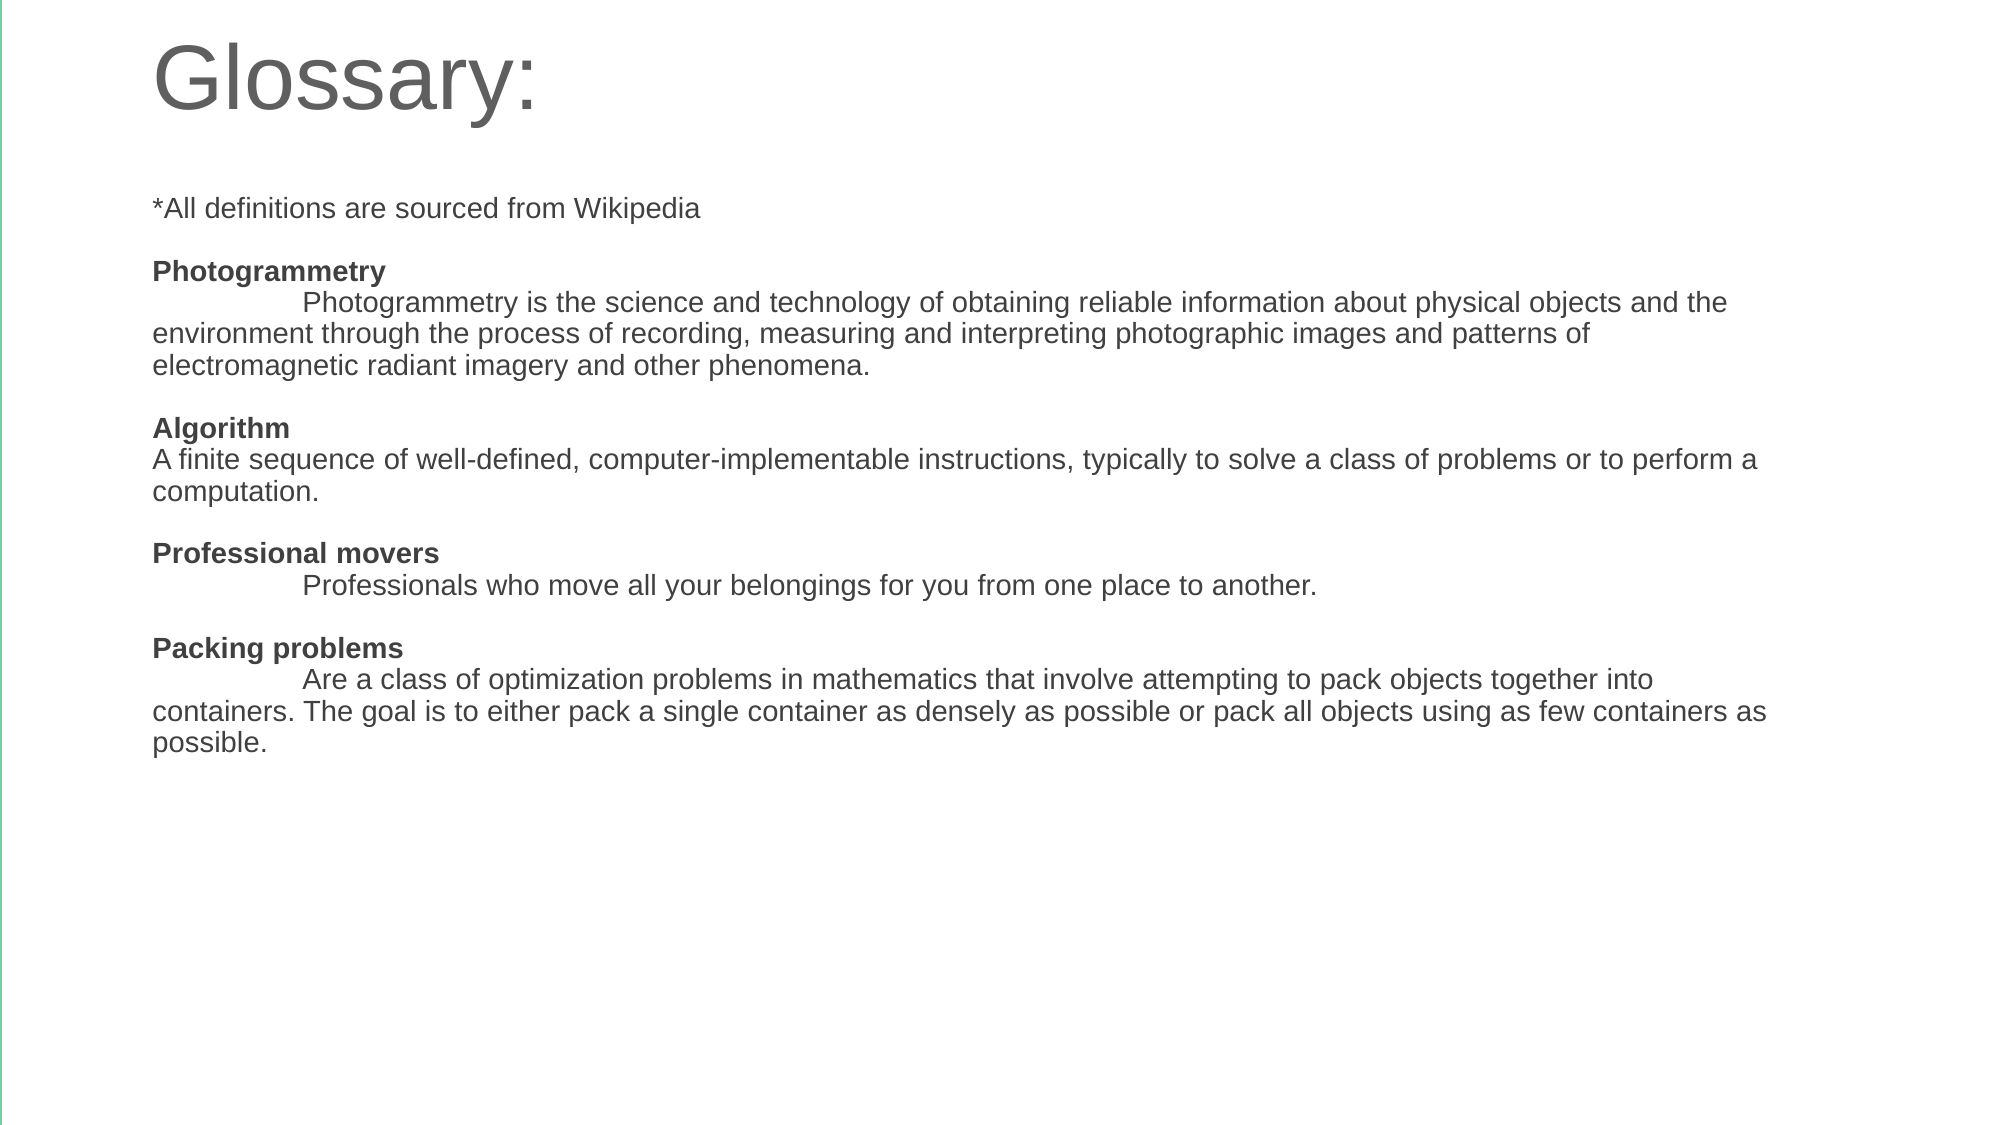

# Glossary:
*All definitions are sourced from Wikipedia

Photogrammetry
	Photogrammetry is the science and technology of obtaining reliable information about physical objects and the environment through the process of recording, measuring and interpreting photographic images and patterns of electromagnetic radiant imagery and other phenomena.

Algorithm
A finite sequence of well-defined, computer-implementable instructions, typically to solve a class of problems or to perform a computation.

Professional movers
	Professionals who move all your belongings for you from one place to another.

Packing problems
	Are a class of optimization problems in mathematics that involve attempting to pack objects together into containers. The goal is to either pack a single container as densely as possible or pack all objects using as few containers as possible.

10/5/2020
CS 410 – Team Yellow – Load.In – Feasibility
31